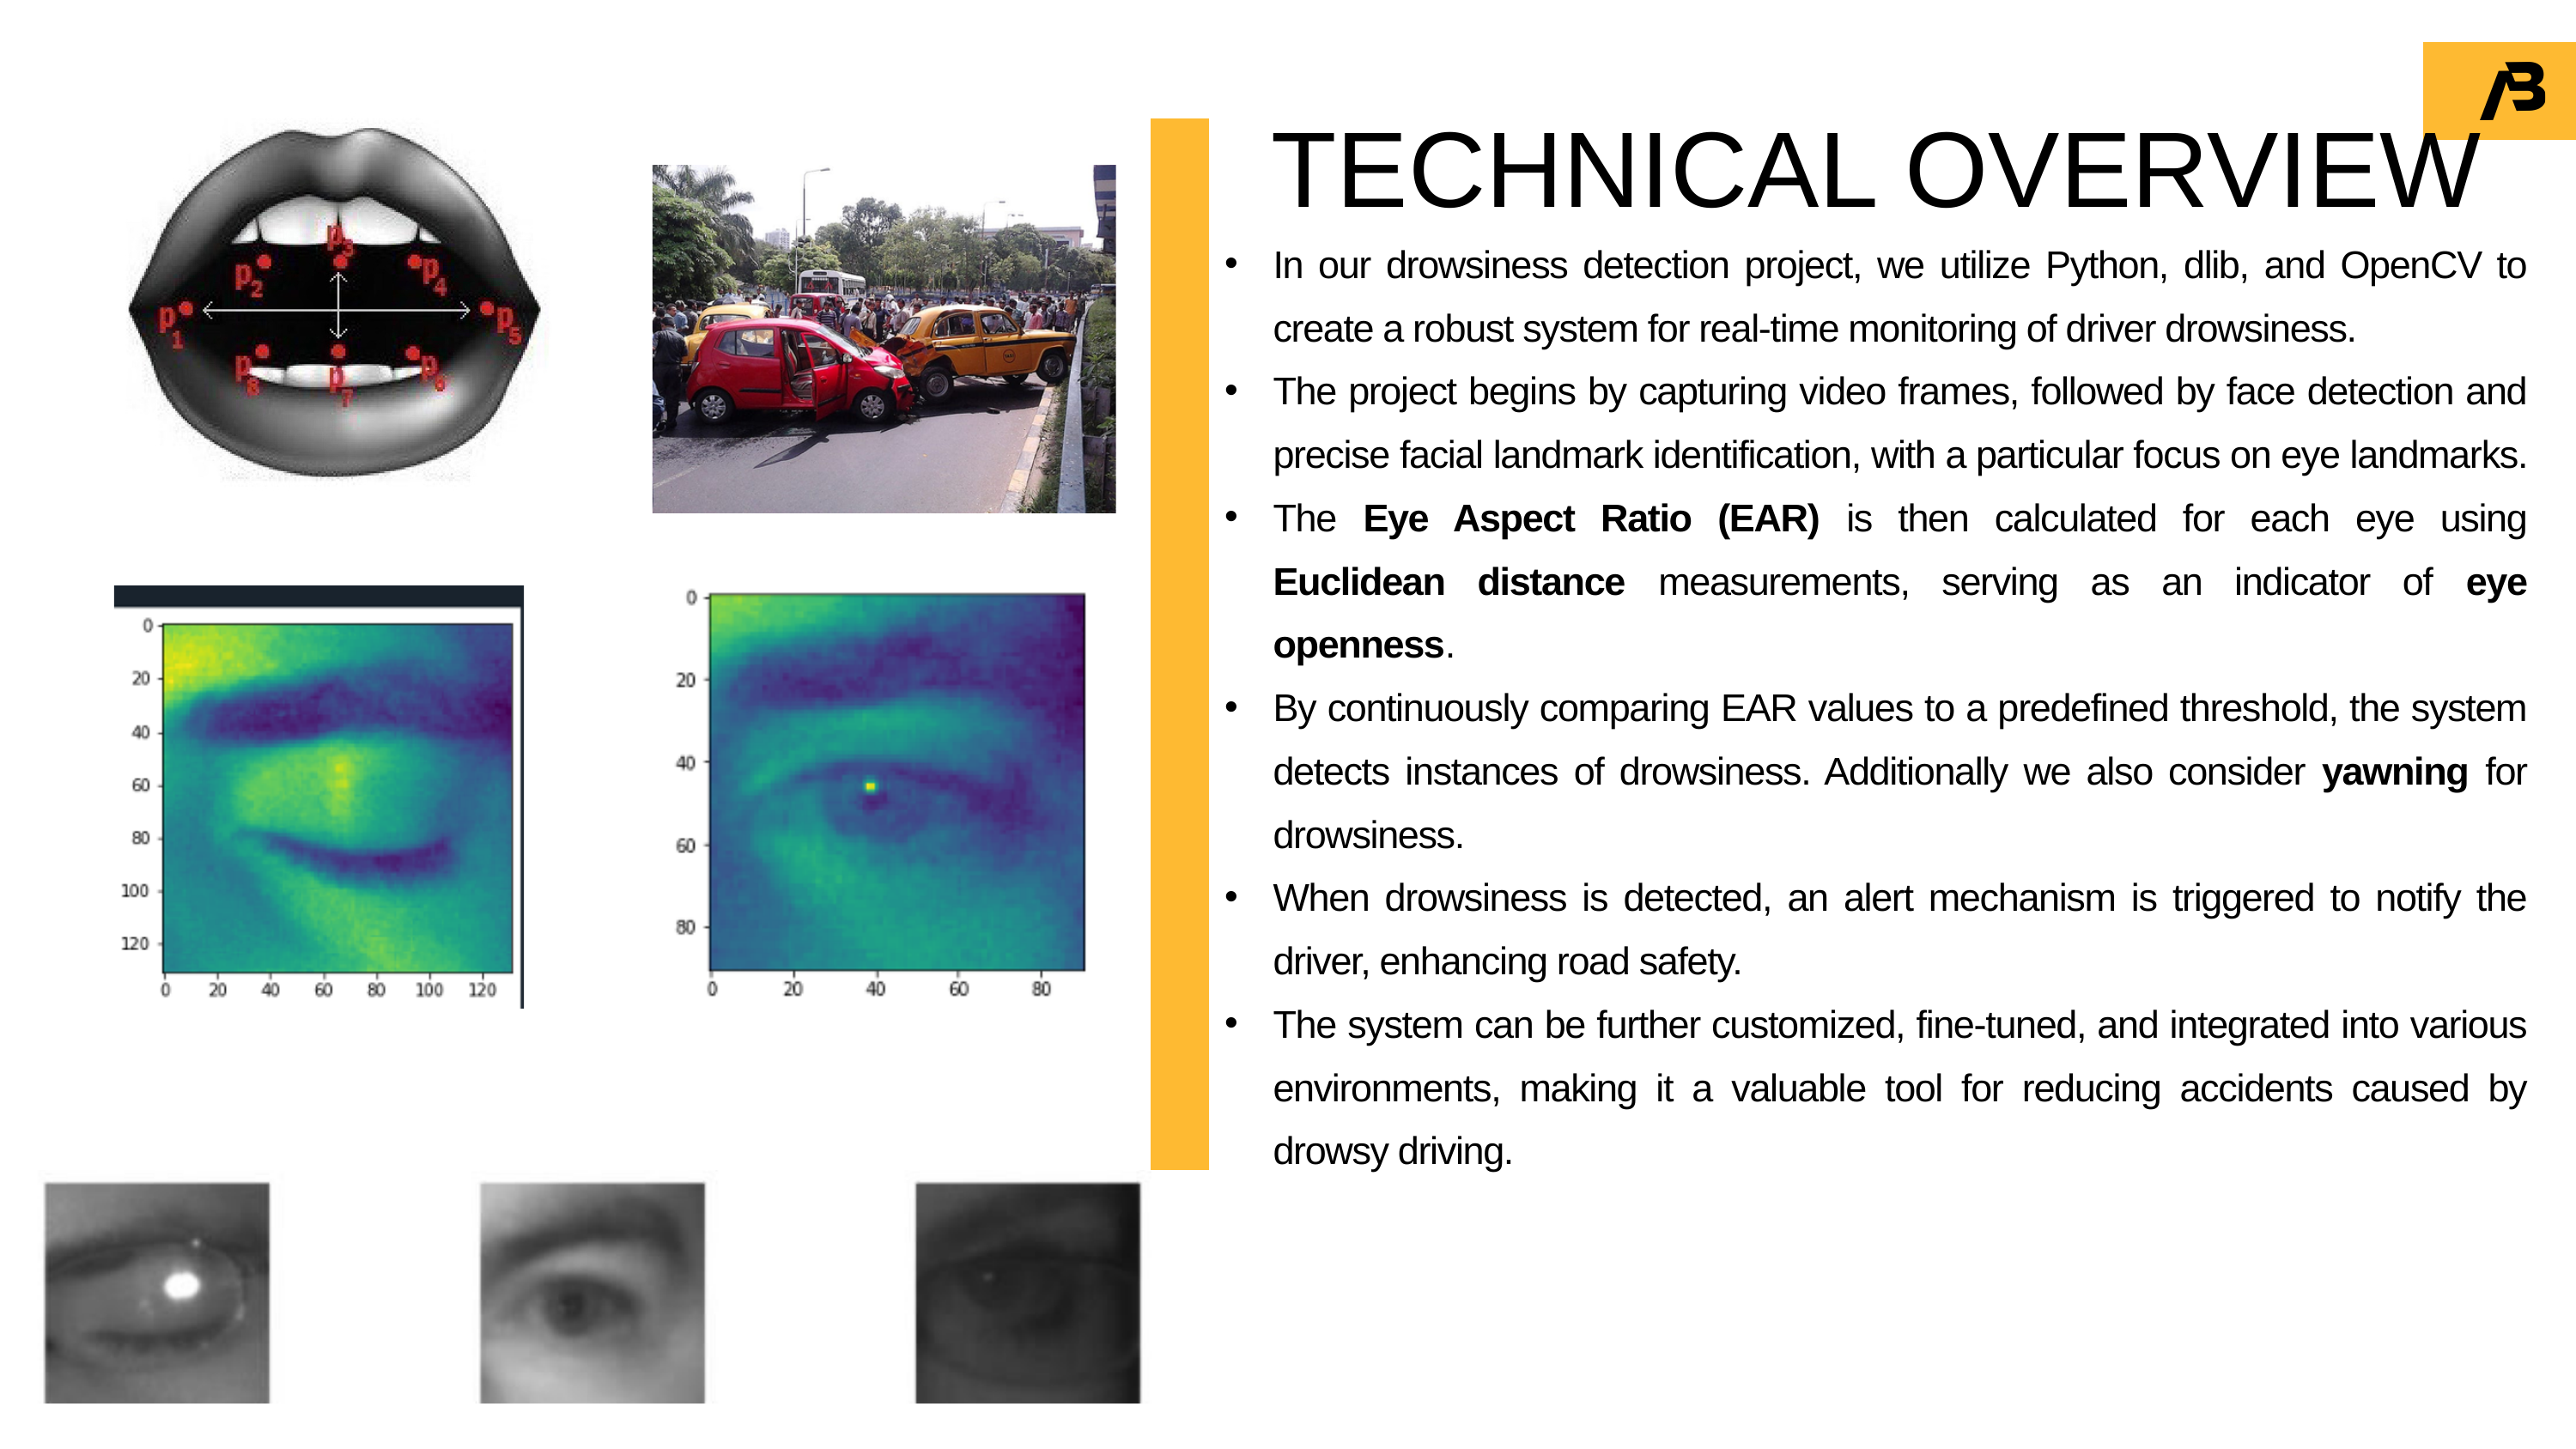

TECHNICAL OVERVIEW

In our drowsiness detection project, we utilize Python, dlib, and OpenCV to create a robust system for real-time monitoring of driver drowsiness.
The project begins by capturing video frames, followed by face detection and precise facial landmark identification, with a particular focus on eye landmarks.
The Eye Aspect Ratio (EAR) is then calculated for each eye using Euclidean distance measurements, serving as an indicator of eye openness.
By continuously comparing EAR values to a predefined threshold, the system detects instances of drowsiness. Additionally we also consider yawning for drowsiness.
When drowsiness is detected, an alert mechanism is triggered to notify the driver, enhancing road safety.
The system can be further customized, fine-tuned, and integrated into various environments, making it a valuable tool for reducing accidents caused by drowsy driving.